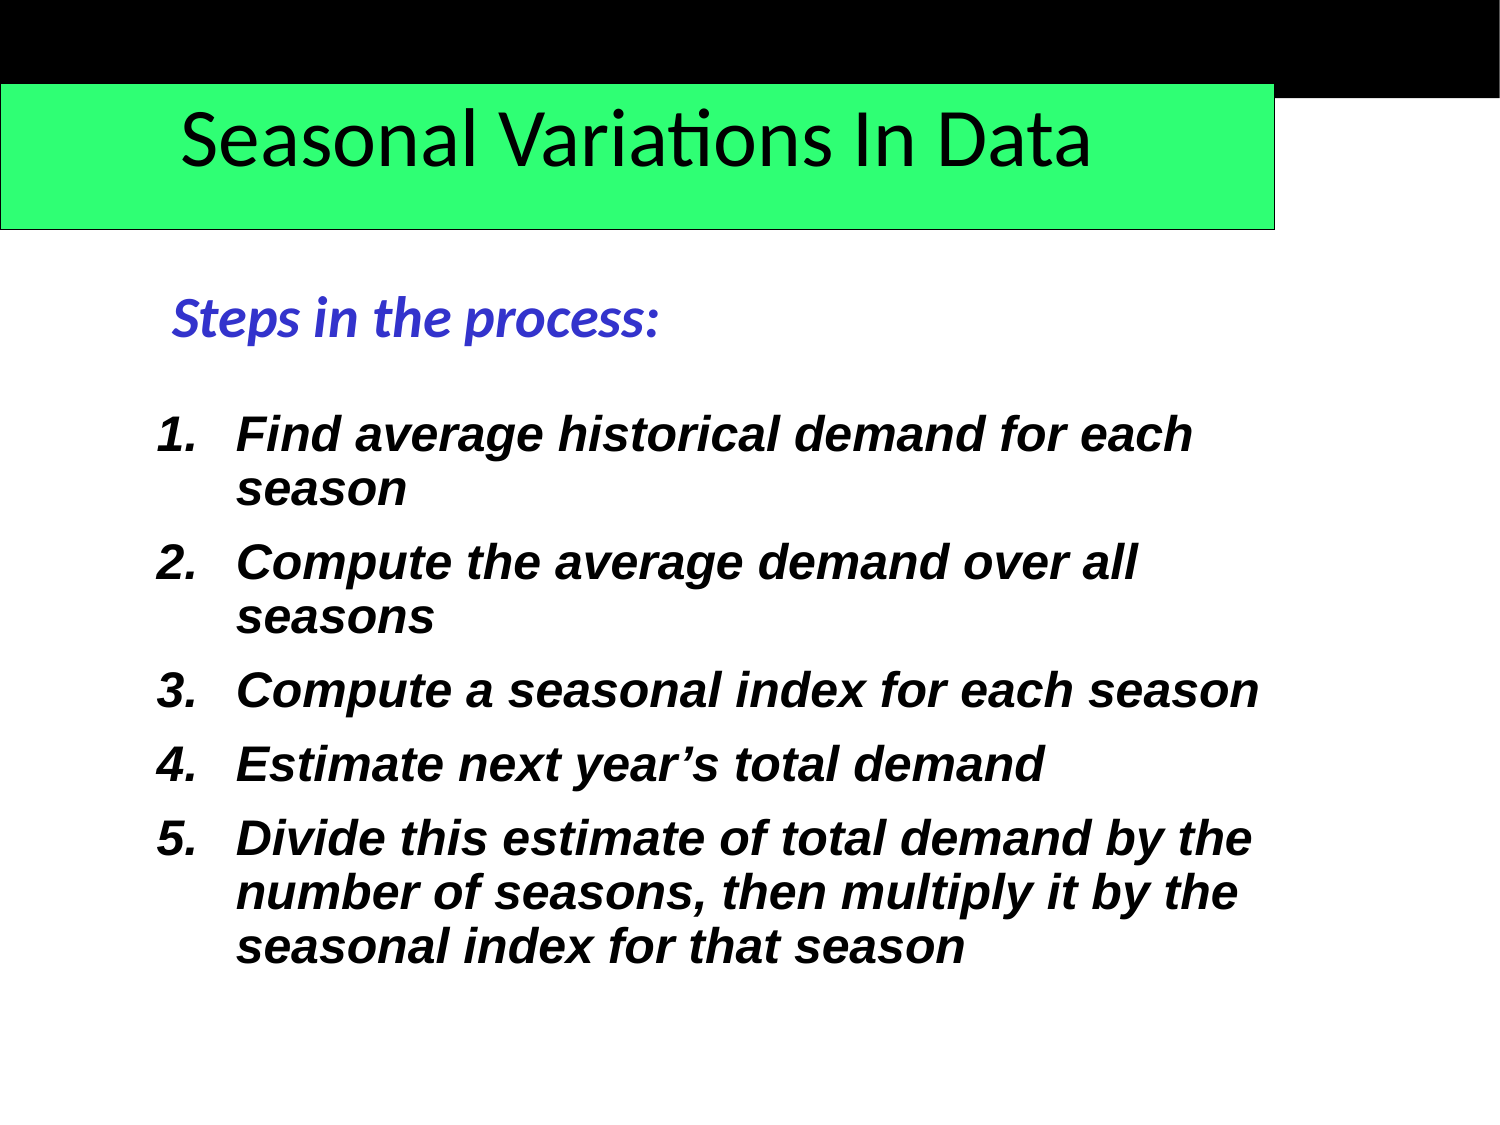

Seasonal Variations In Data
Steps in the process:
Find average historical demand for each season
Compute the average demand over all seasons
Compute a seasonal index for each season
Estimate next year’s total demand
Divide this estimate of total demand by the number of seasons, then multiply it by the seasonal index for that season